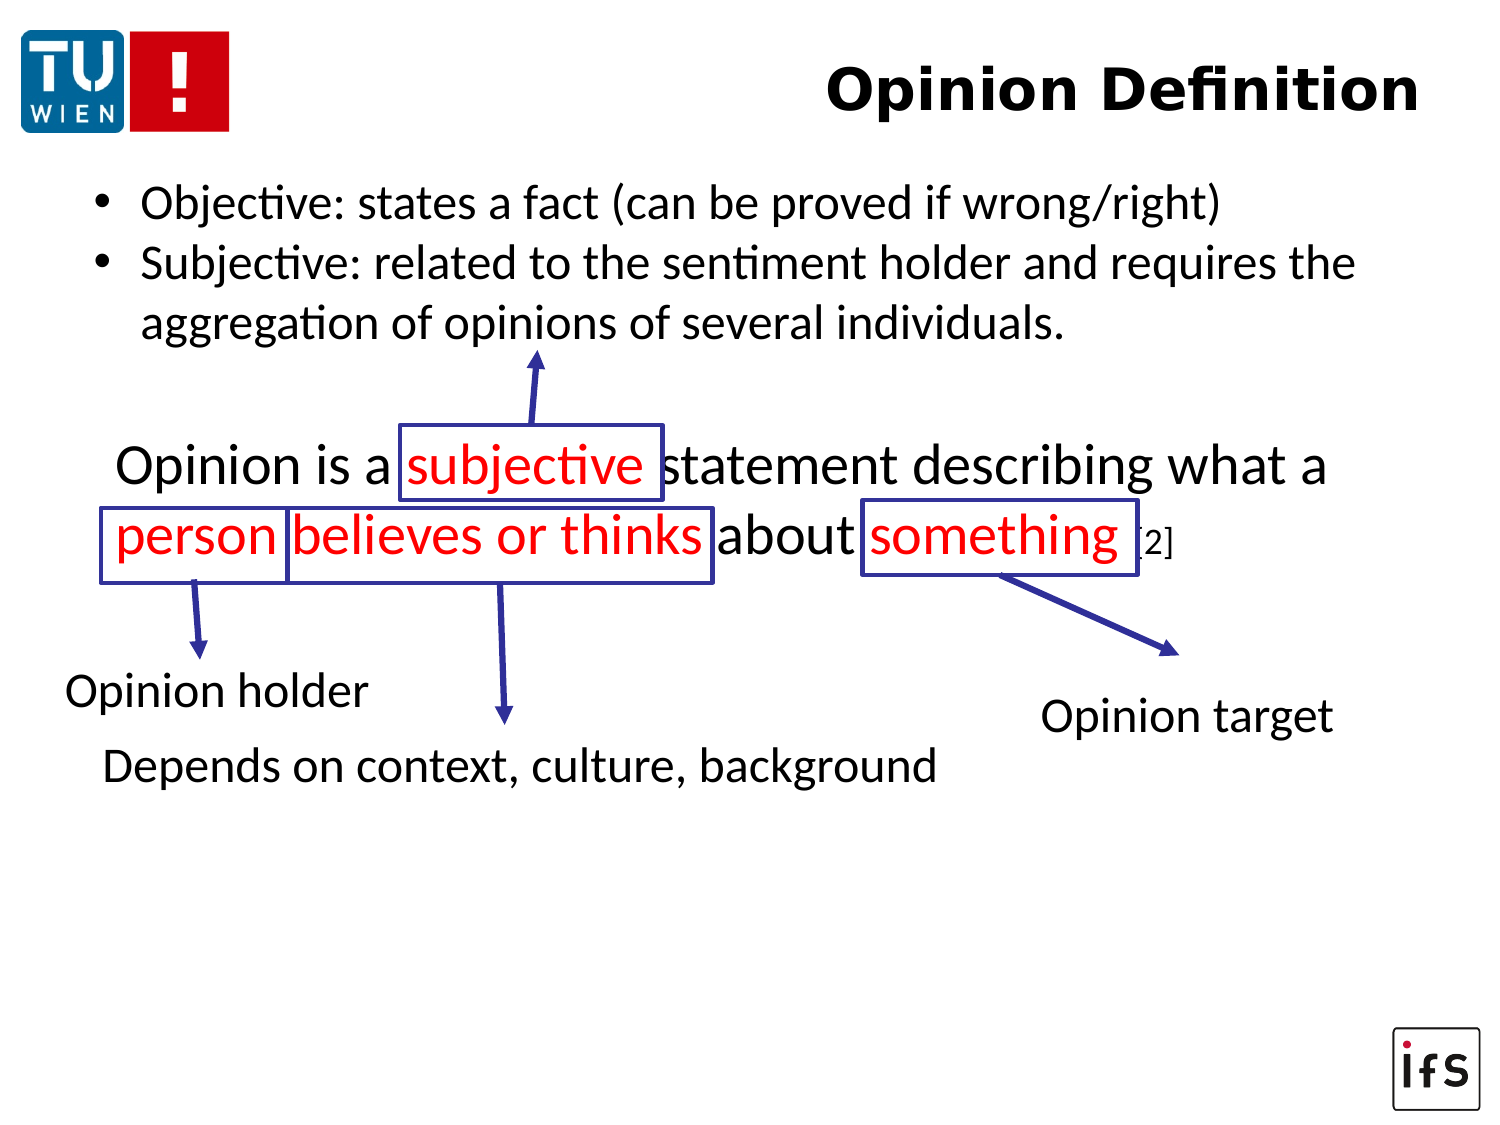

# Opinion Definition
Objective: states a fact (can be proved if wrong/right)
Subjective: related to the sentiment holder and requires the aggregation of opinions of several individuals.

Opinion is a subjective statement describing what a person believes or thinks about something [2]

Opinion holder
Opinion target
Depends on context, culture, background